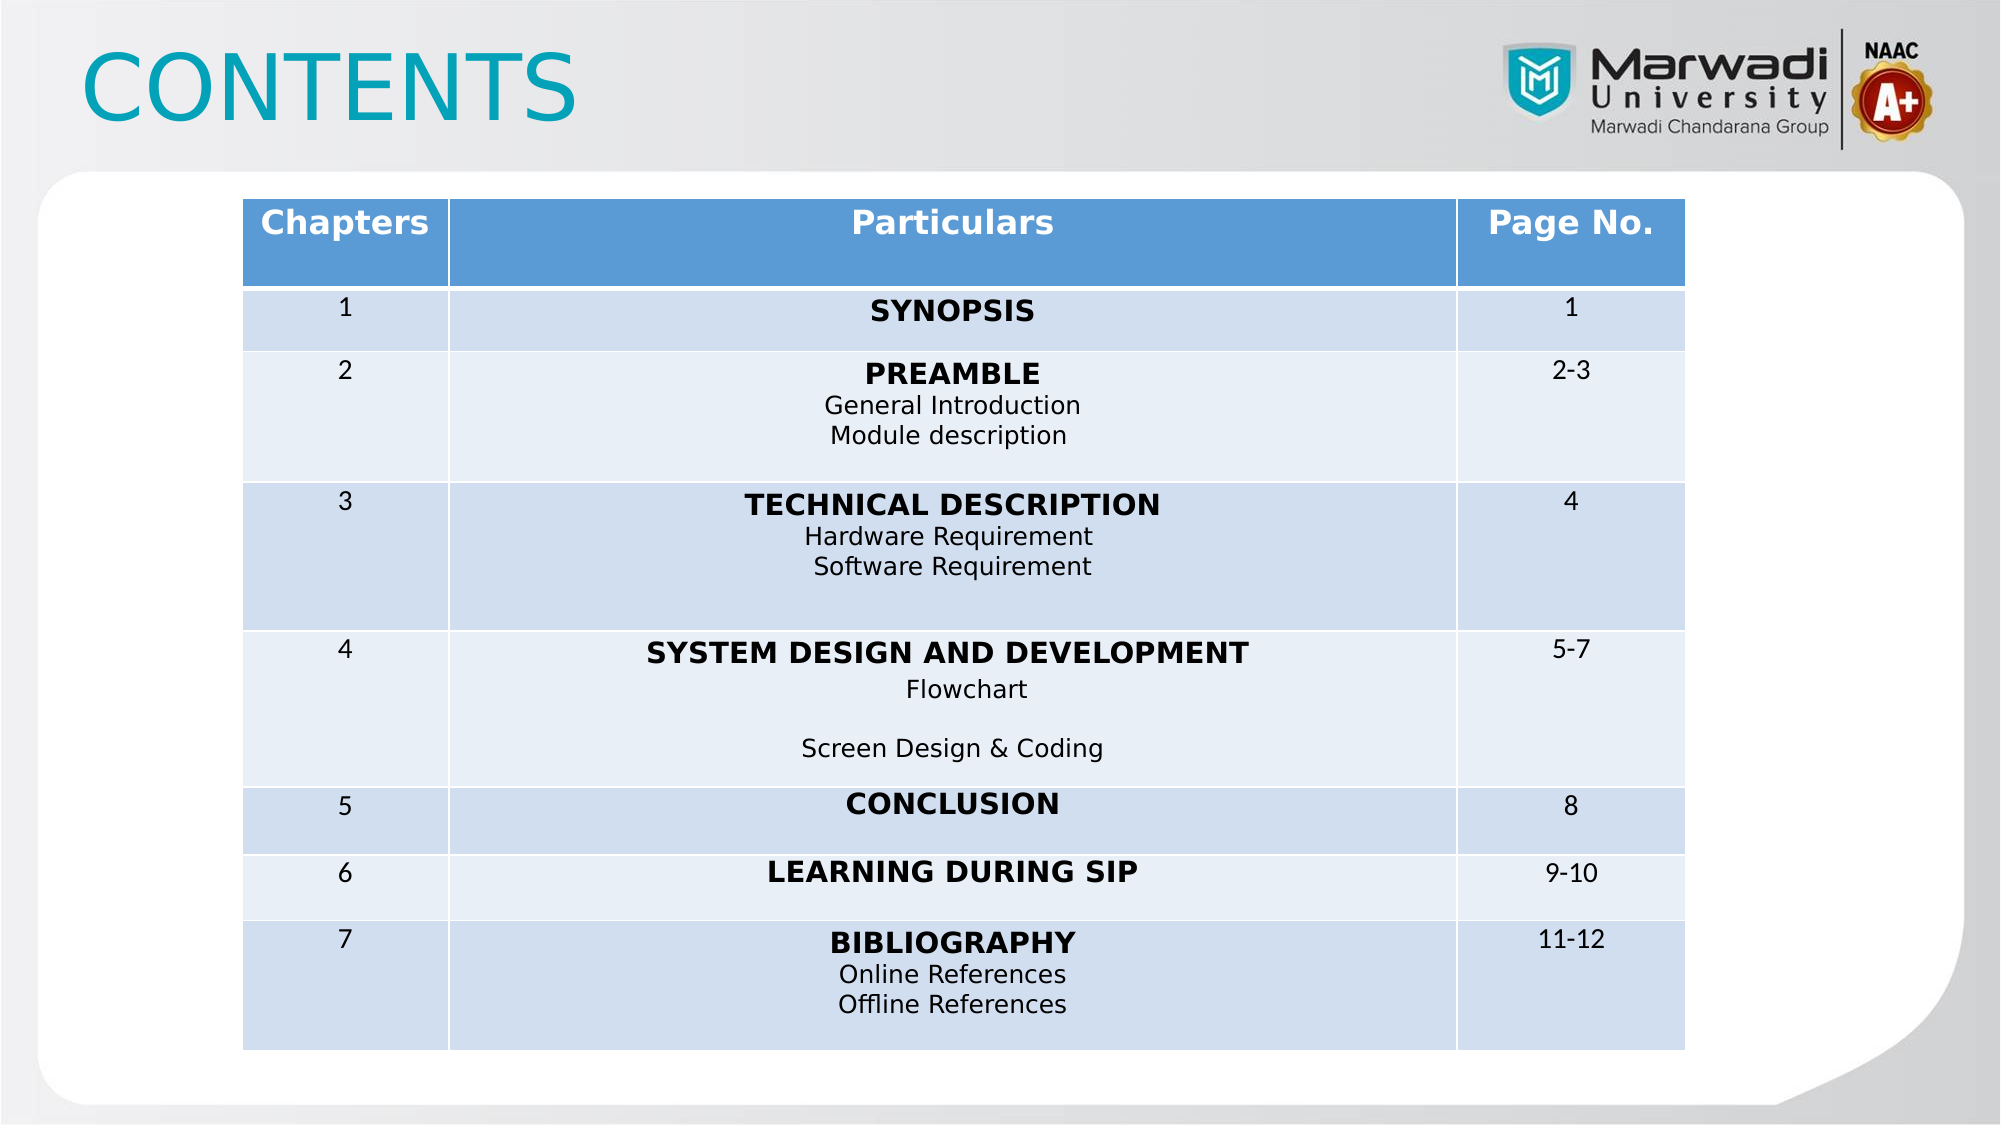

# CONTENTS
| Chapters | Particulars | Page No. |
| --- | --- | --- |
| 1 | SYNOPSIS | 1 |
| 2 | PREAMBLE General Introduction Module description | 2-3 |
| 3 | TECHNICAL DESCRIPTION Hardware Requirement Software Requirement | 4 |
| 4 | SYSTEM DESIGN AND DEVELOPMENT Flowchart Screen Design & Coding | 5-7 |
| 5 | CONCLUSION | 8 |
| 6 | LEARNING DURING SIP | 9-10 |
| 7 | BIBLIOGRAPHY Online References Offline References | 11-12 |